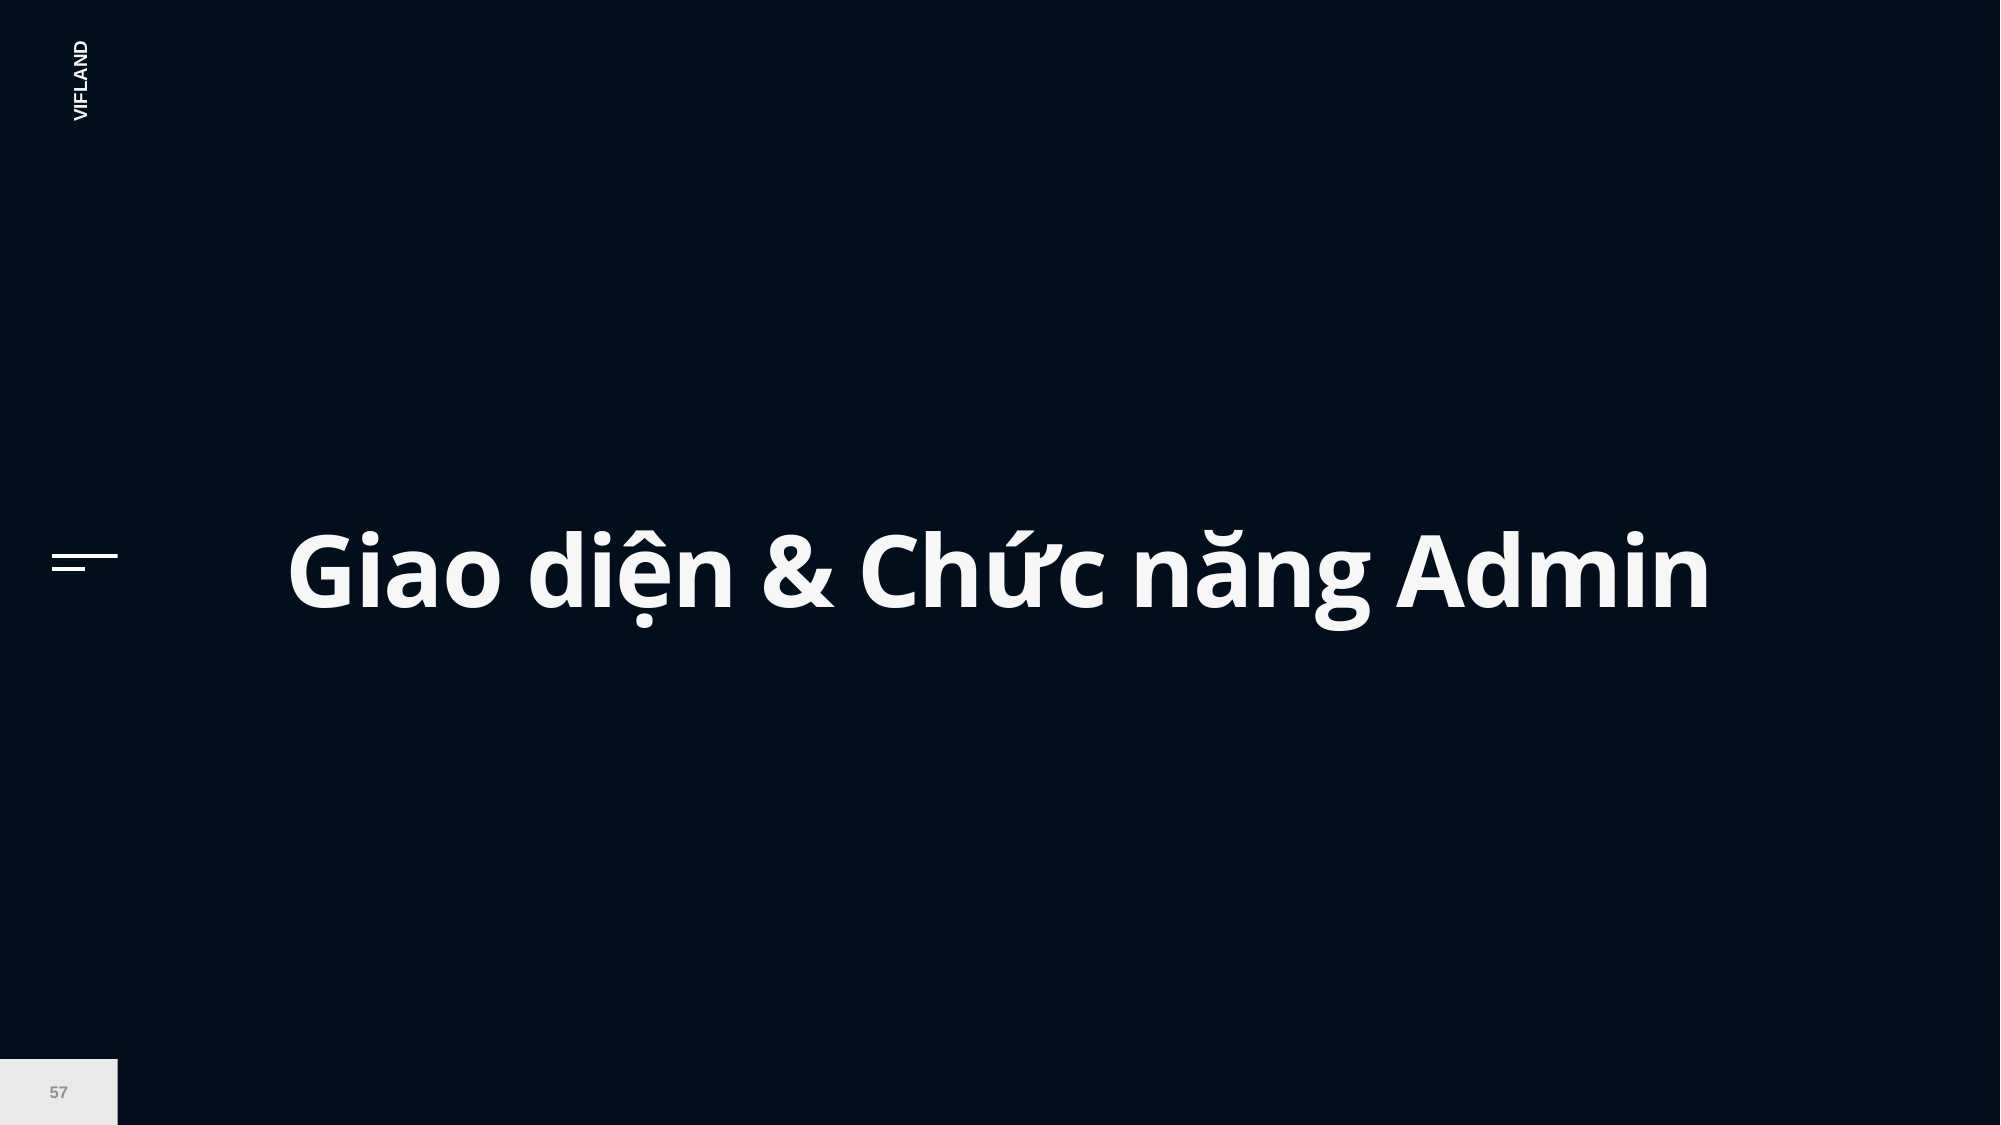

# Giao diện & Chức năng Admin